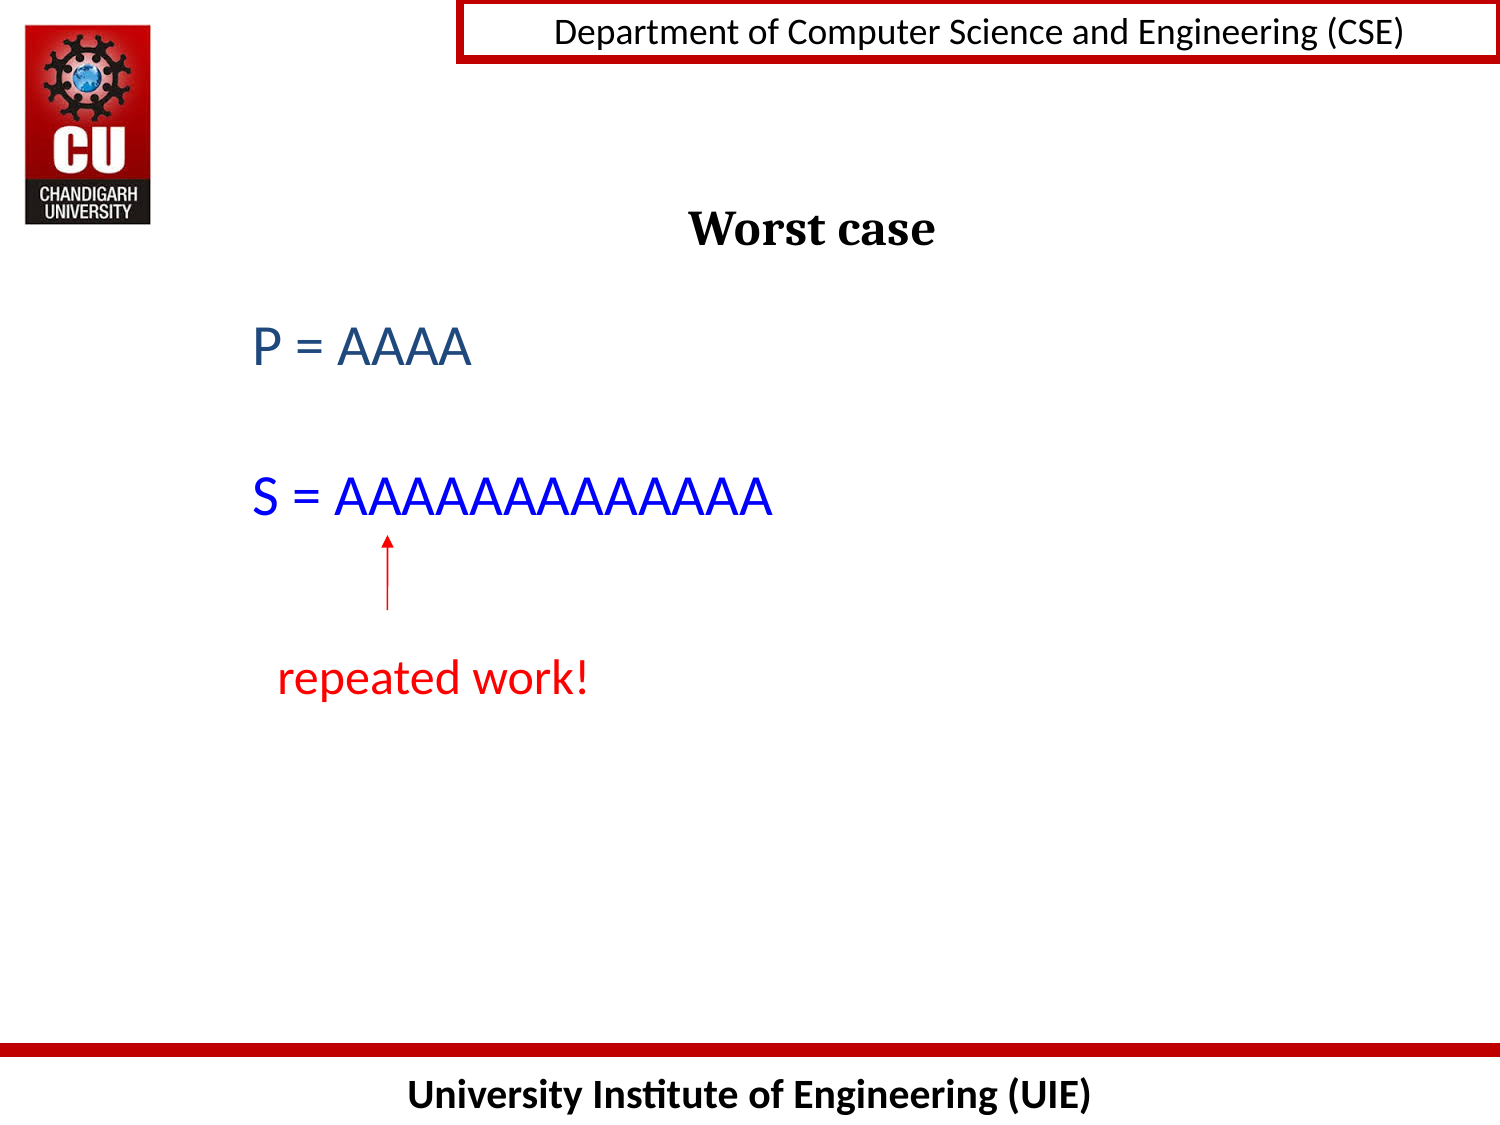

# Worst case
P = AAAA
S = AAAAAAAAAAAAA

repeated work!